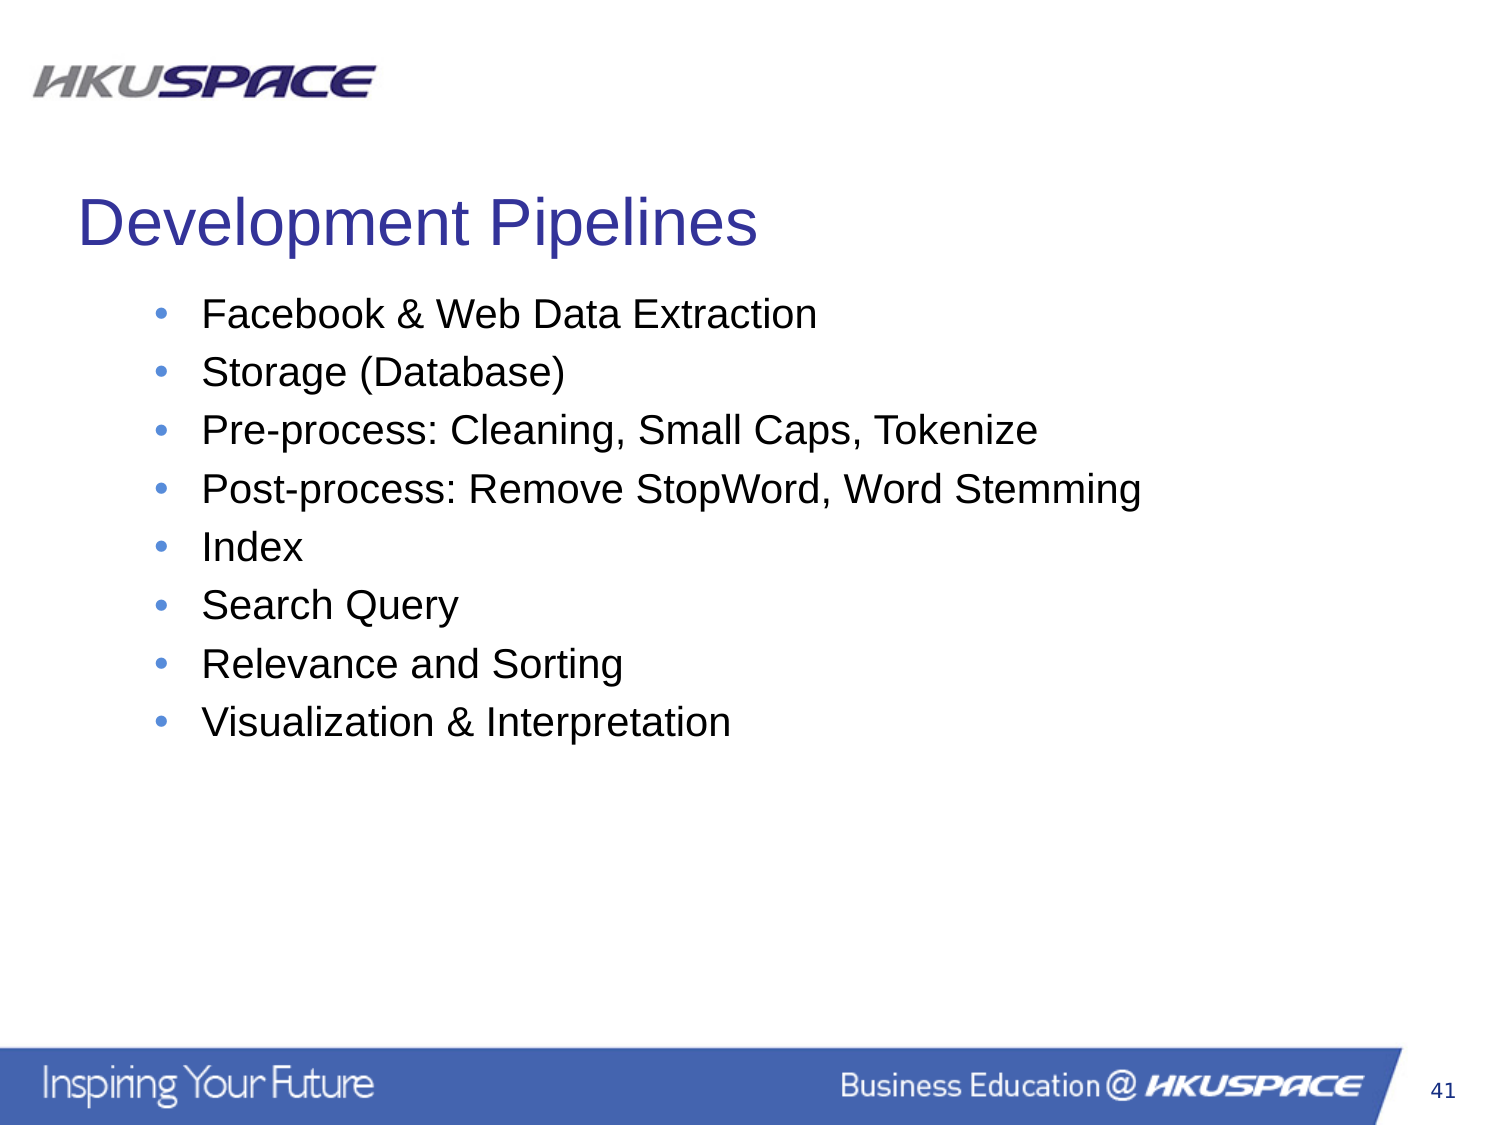

Development Pipelines
Facebook & Web Data Extraction
Storage (Database)
Pre-process: Cleaning, Small Caps, Tokenize
Post-process: Remove StopWord, Word Stemming
Index
Search Query
Relevance and Sorting
Visualization & Interpretation
41